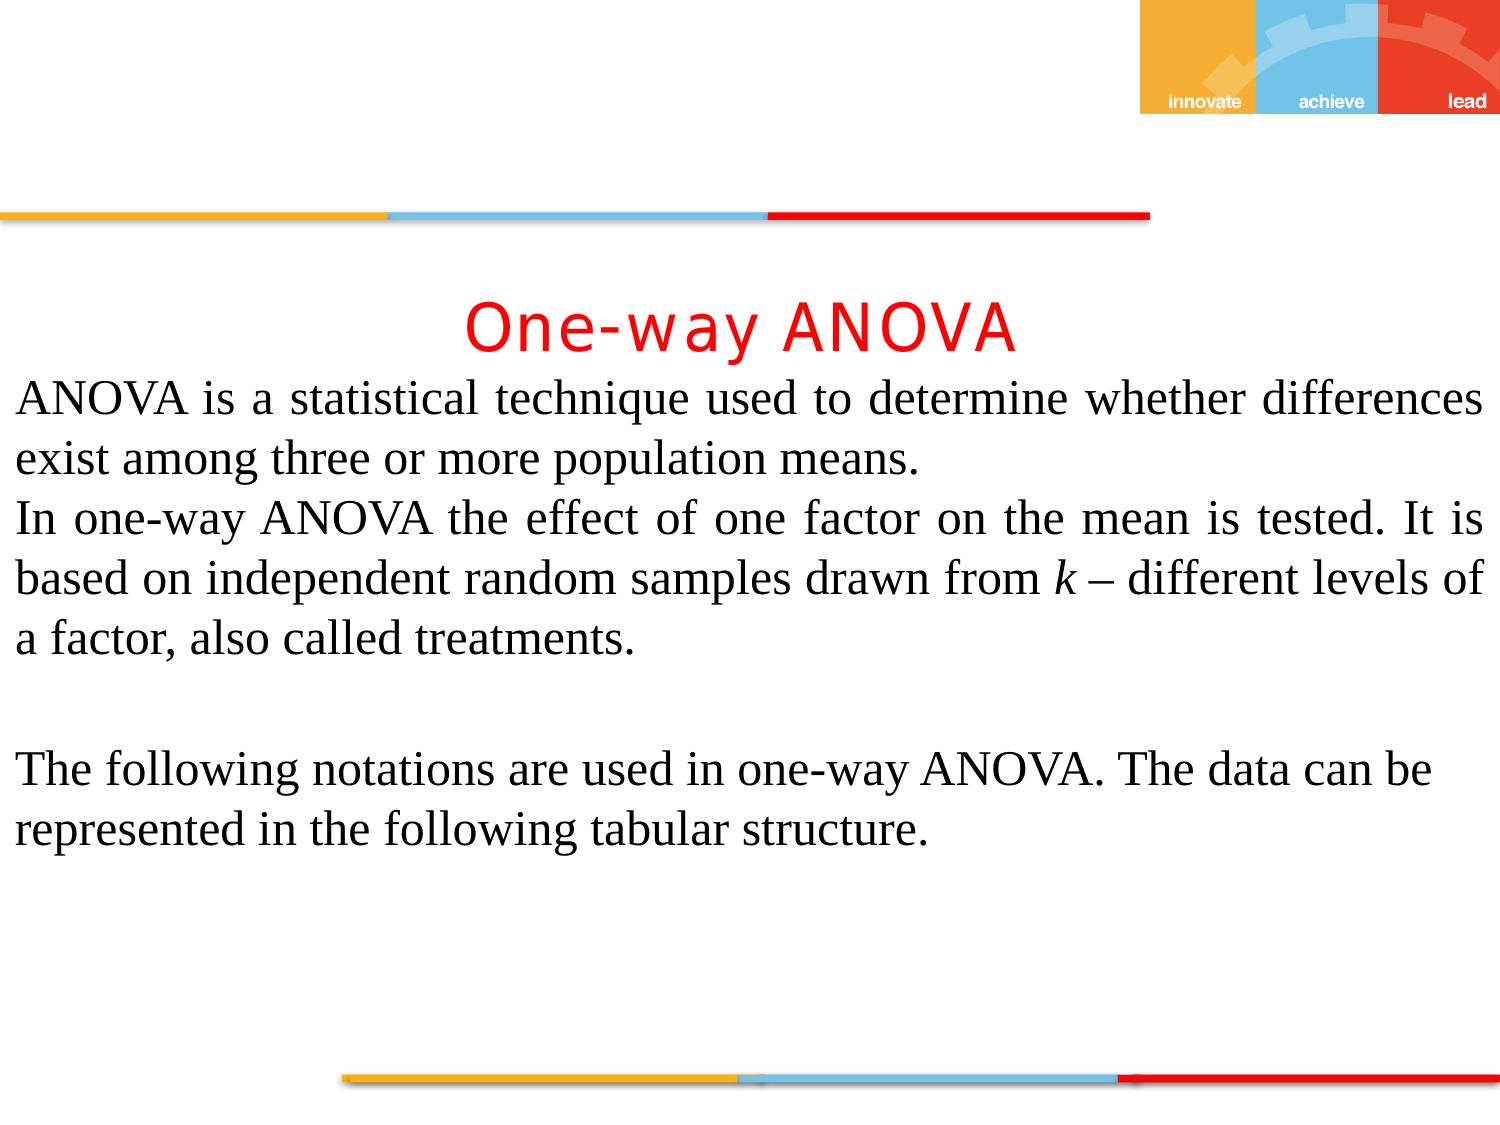

One-way ANOVA
ANOVA is a statistical technique used to determine whether differences exist among three or more population means.
In one-way ANOVA the effect of one factor on the mean is tested. It is based on independent random samples drawn from k – different levels of a factor, also called treatments.
The following notations are used in one-way ANOVA. The data can be represented in the following tabular structure.